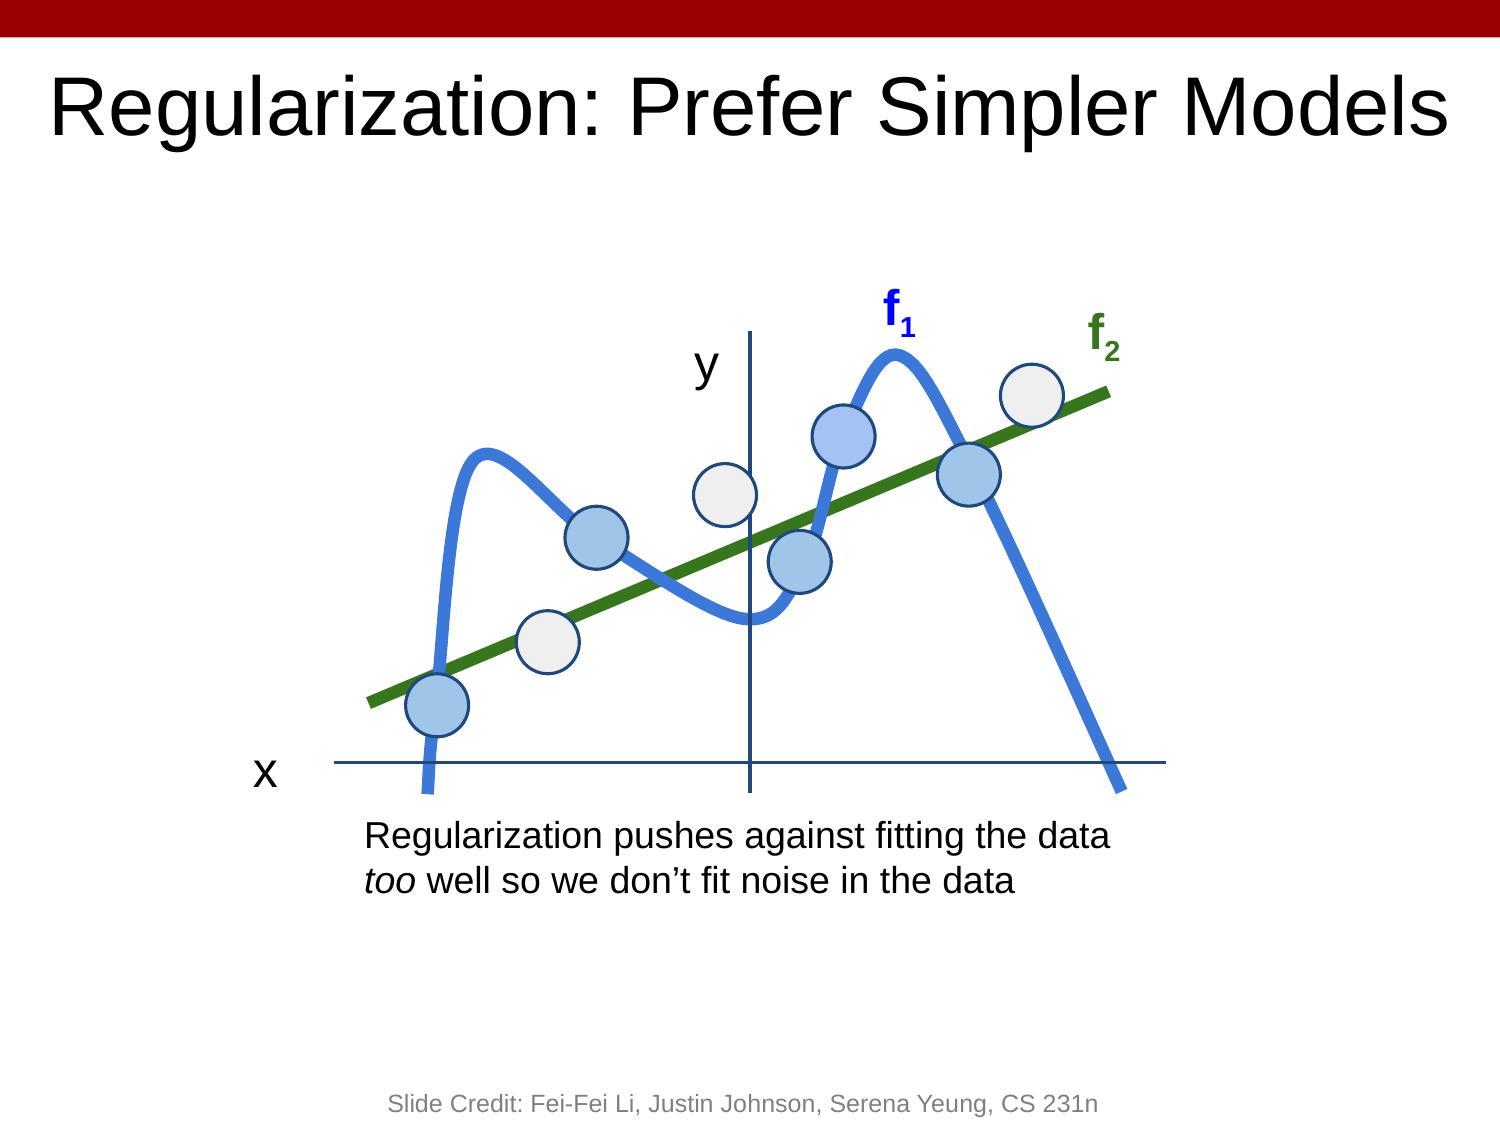

# Regularization: Prefer Simpler Models
f1
f2
y

x
Regularization pushes against fitting the data too well so we don’t fit noise in the data
27
Slide Credit: Fei-Fei Li, Justin Johnson, Serena Yeung, CS 231n